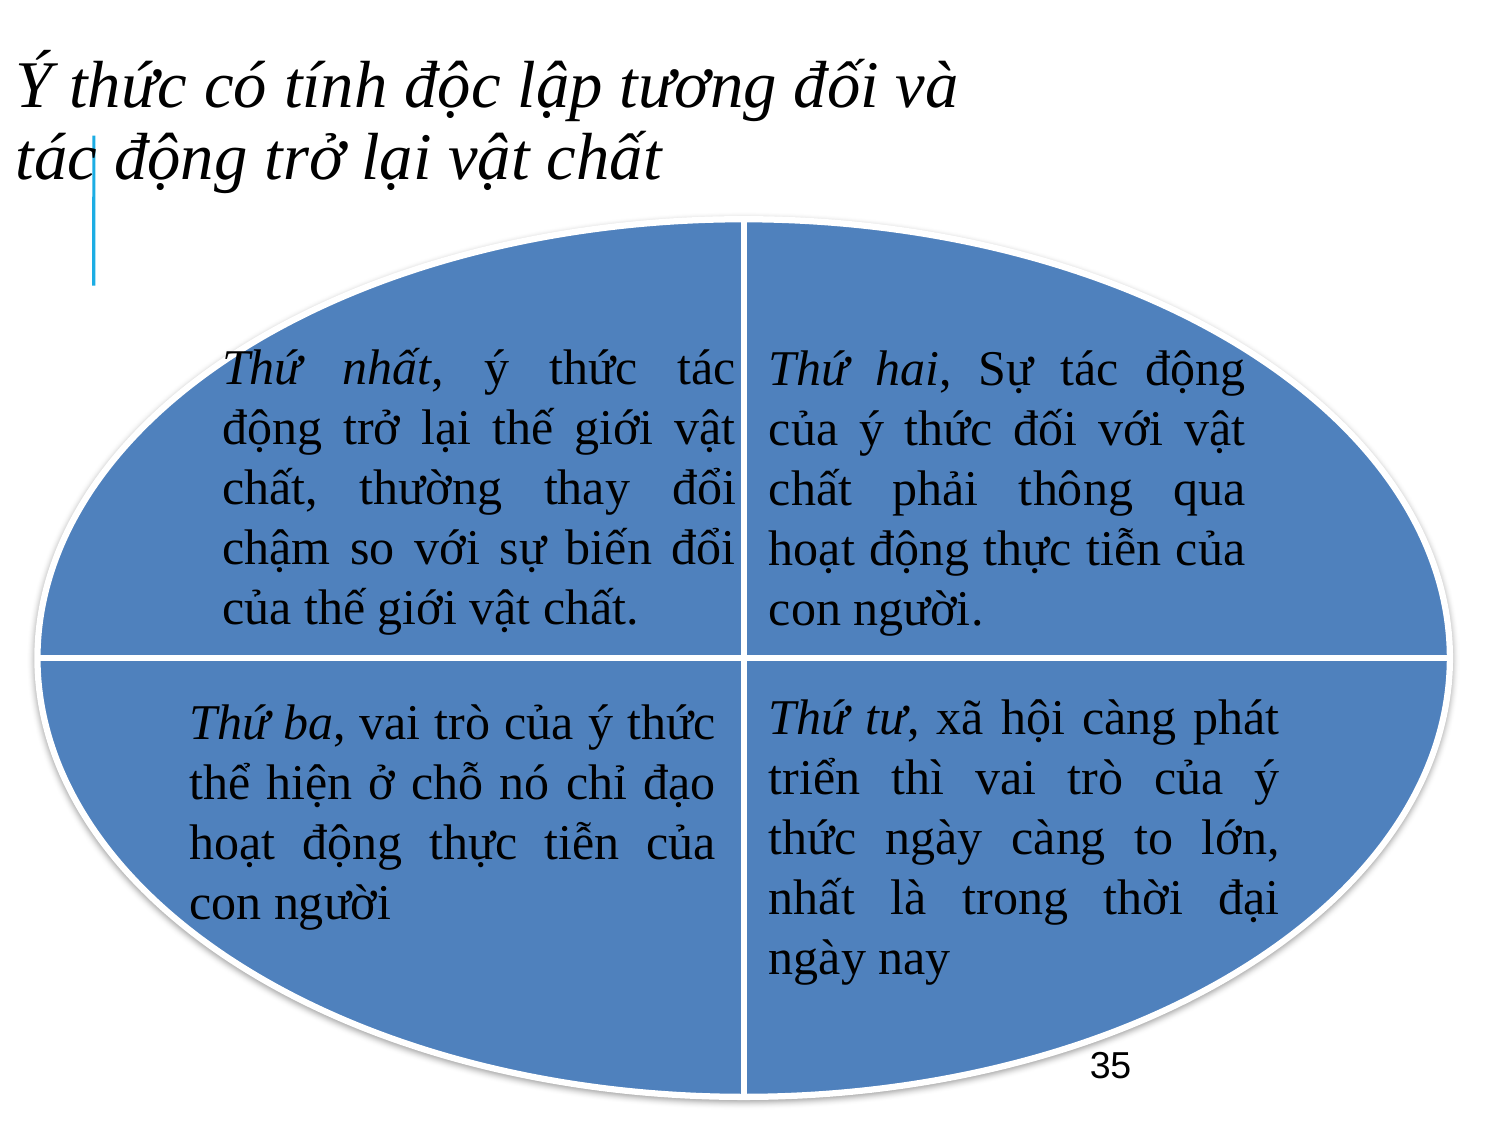

# Ý thức có tính độc lập tương đối và tác động trở lại vật chất

Thứ nhất, ý thức tác động trở lại thế giới vật chất, thường thay đổi chậm so với sự biến đổi của thế giới vật chất.
Thứ hai, Sự tác động của ý thức đối với vật chất phải thông qua hoạt động thực tiễn của con người.
Thứ tư, xã hội càng phát triển thì vai trò của ý thức ngày càng to lớn, nhất là trong thời đại ngày nay
Thứ ba, vai trò của ý thức thể hiện ở chỗ nó chỉ đạo hoạt động thực tiễn của con người
35